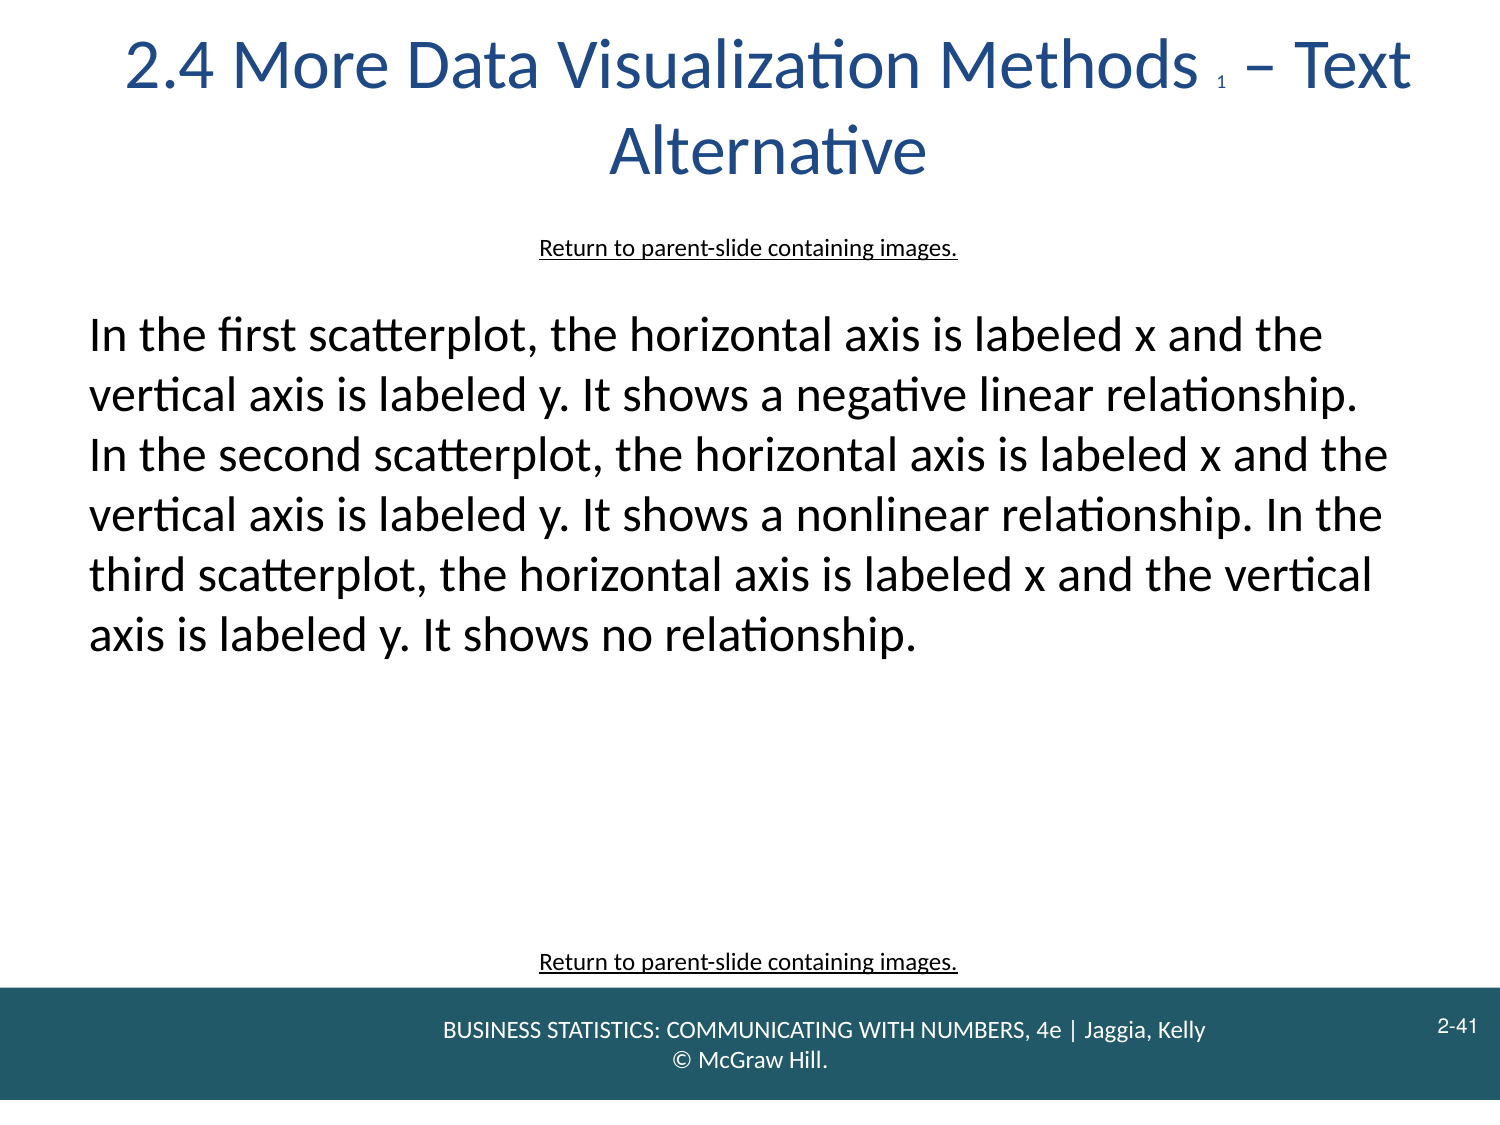

# 2.4 More Data Visualization Methods 1 – Text Alternative
Return to parent-slide containing images.
In the first scatterplot, the horizontal axis is labeled x and the vertical axis is labeled y. It shows a negative linear relationship. In the second scatterplot, the horizontal axis is labeled x and the vertical axis is labeled y. It shows a nonlinear relationship. In the third scatterplot, the horizontal axis is labeled x and the vertical axis is labeled y. It shows no relationship.
Return to parent-slide containing images.